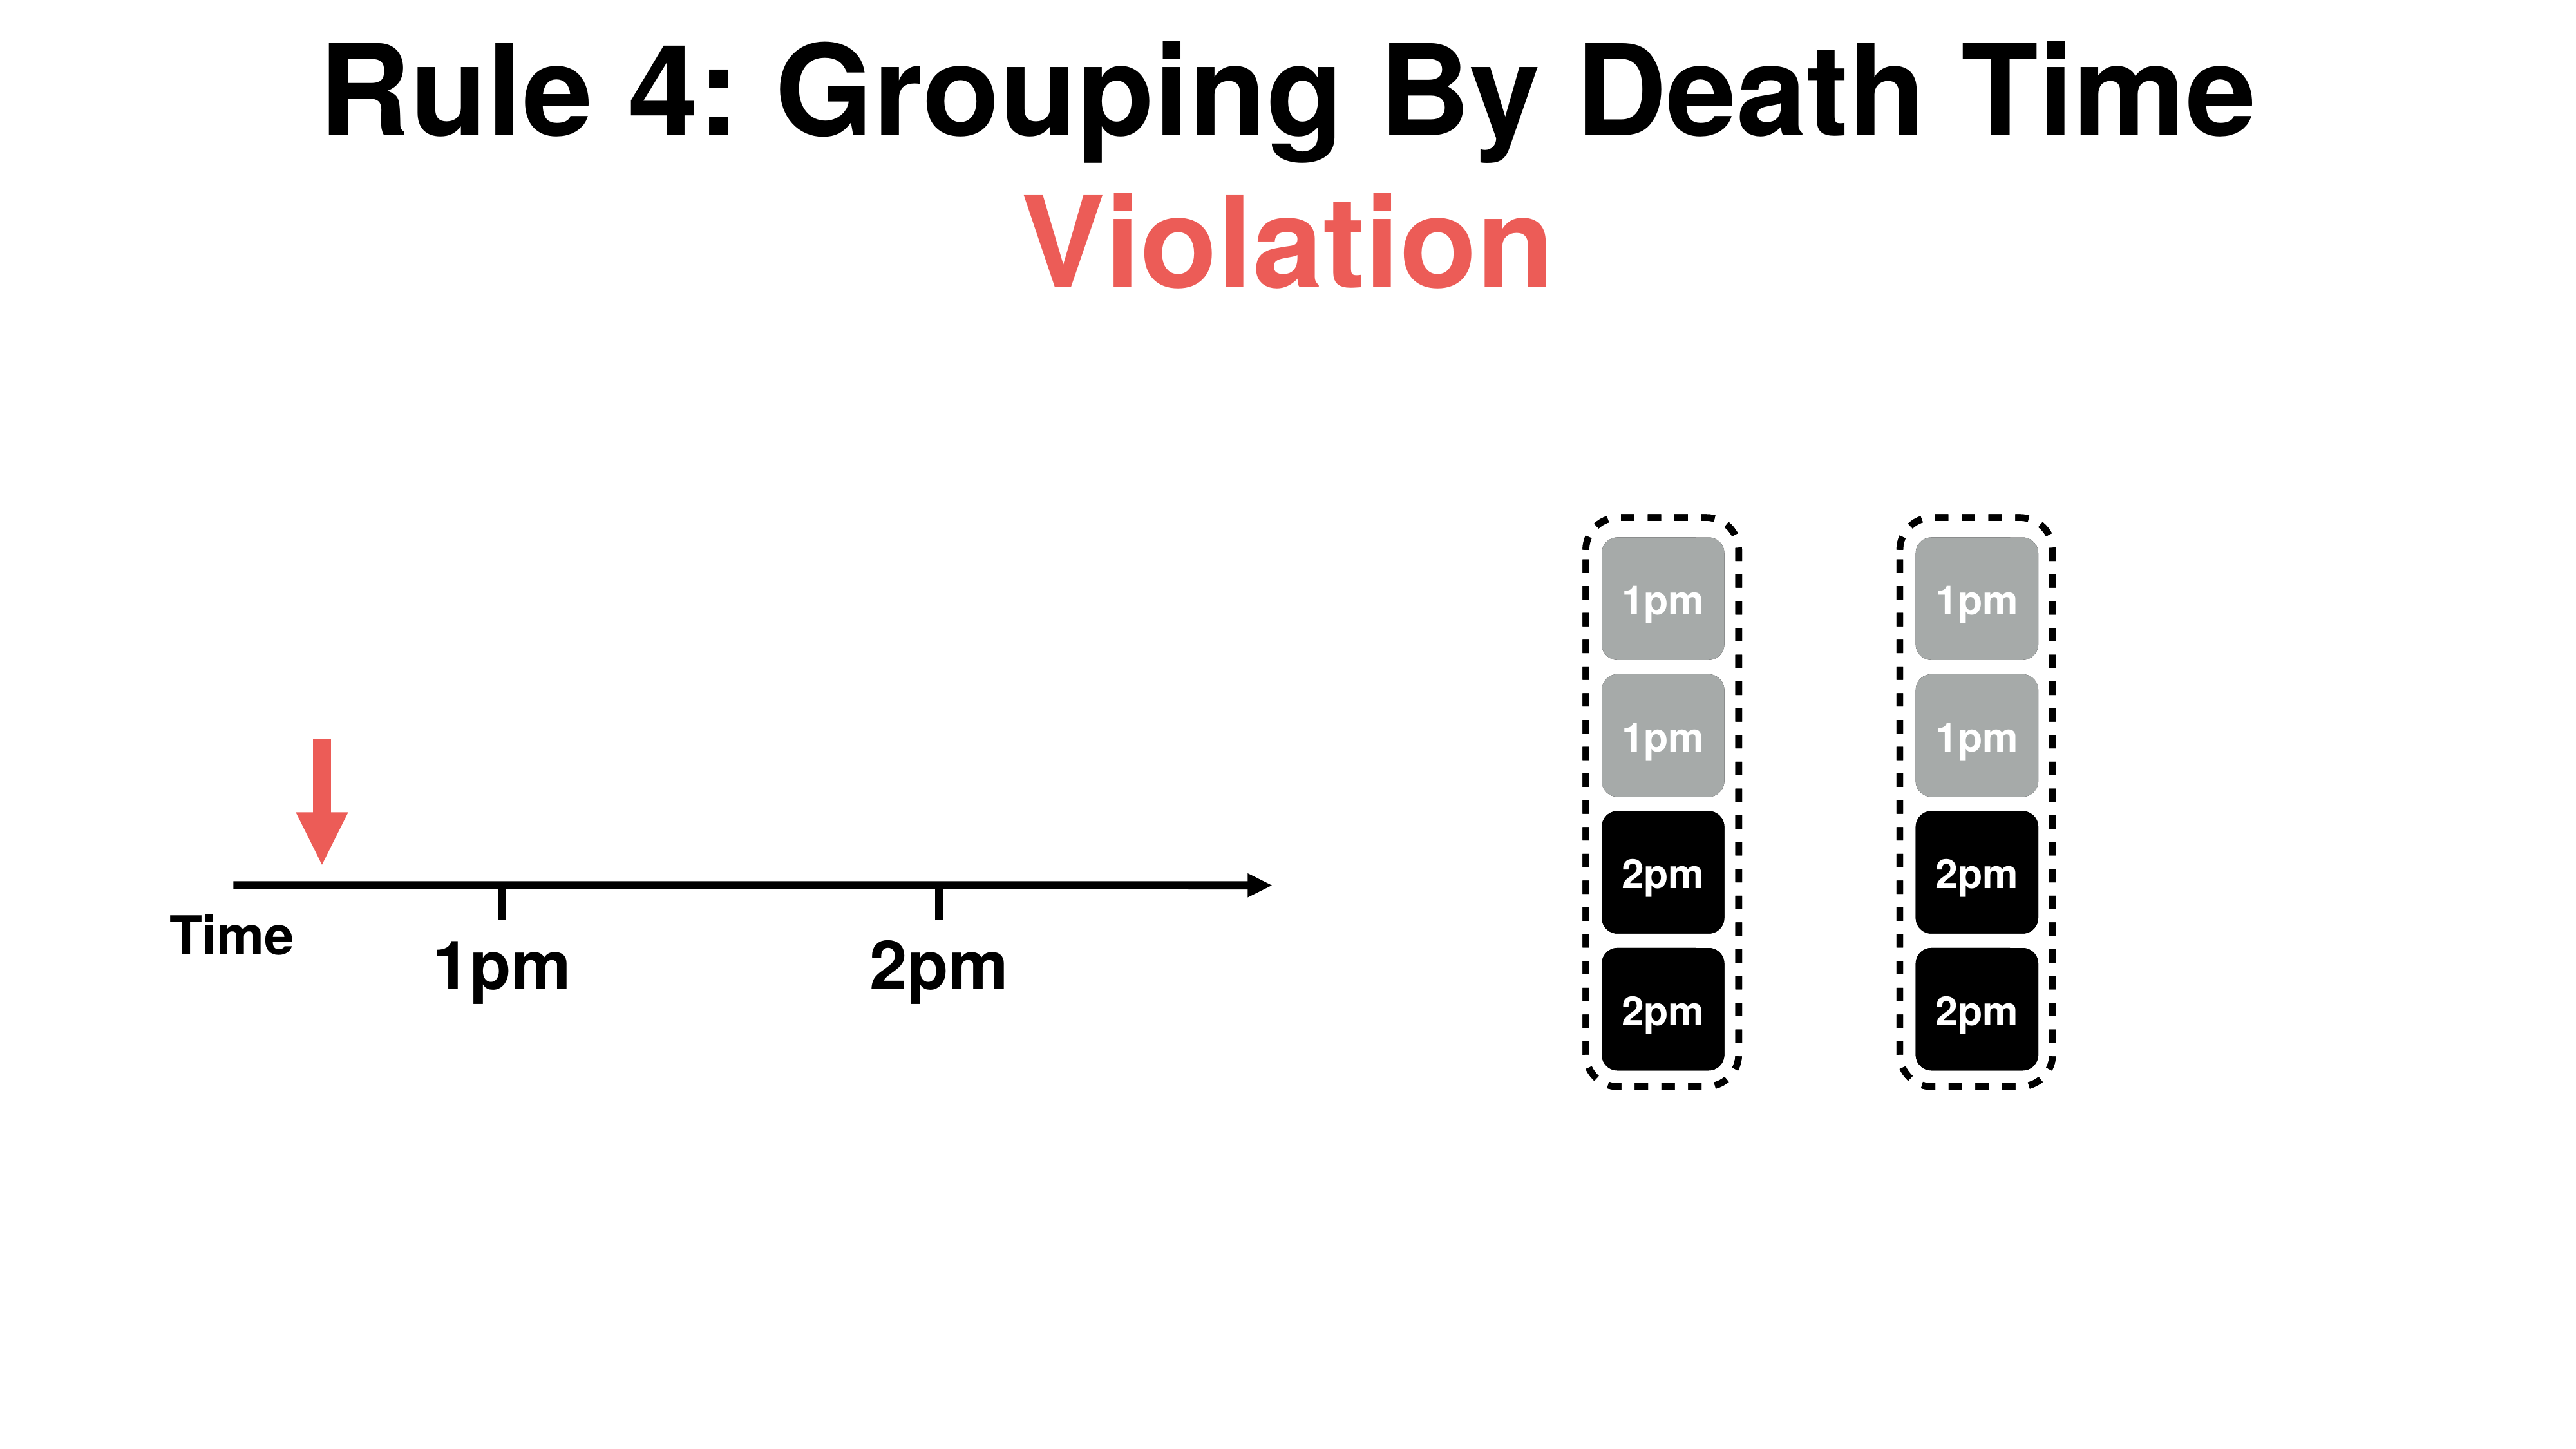

# Rule 4: Grouping By Death Time Violation

1pm
1pm
2pm
2pm

1pm
1pm
2pm
2pm

1pm
1pm
2pm
2pm

1pm
1pm
2pm
2pm

Time
1pm
2pm